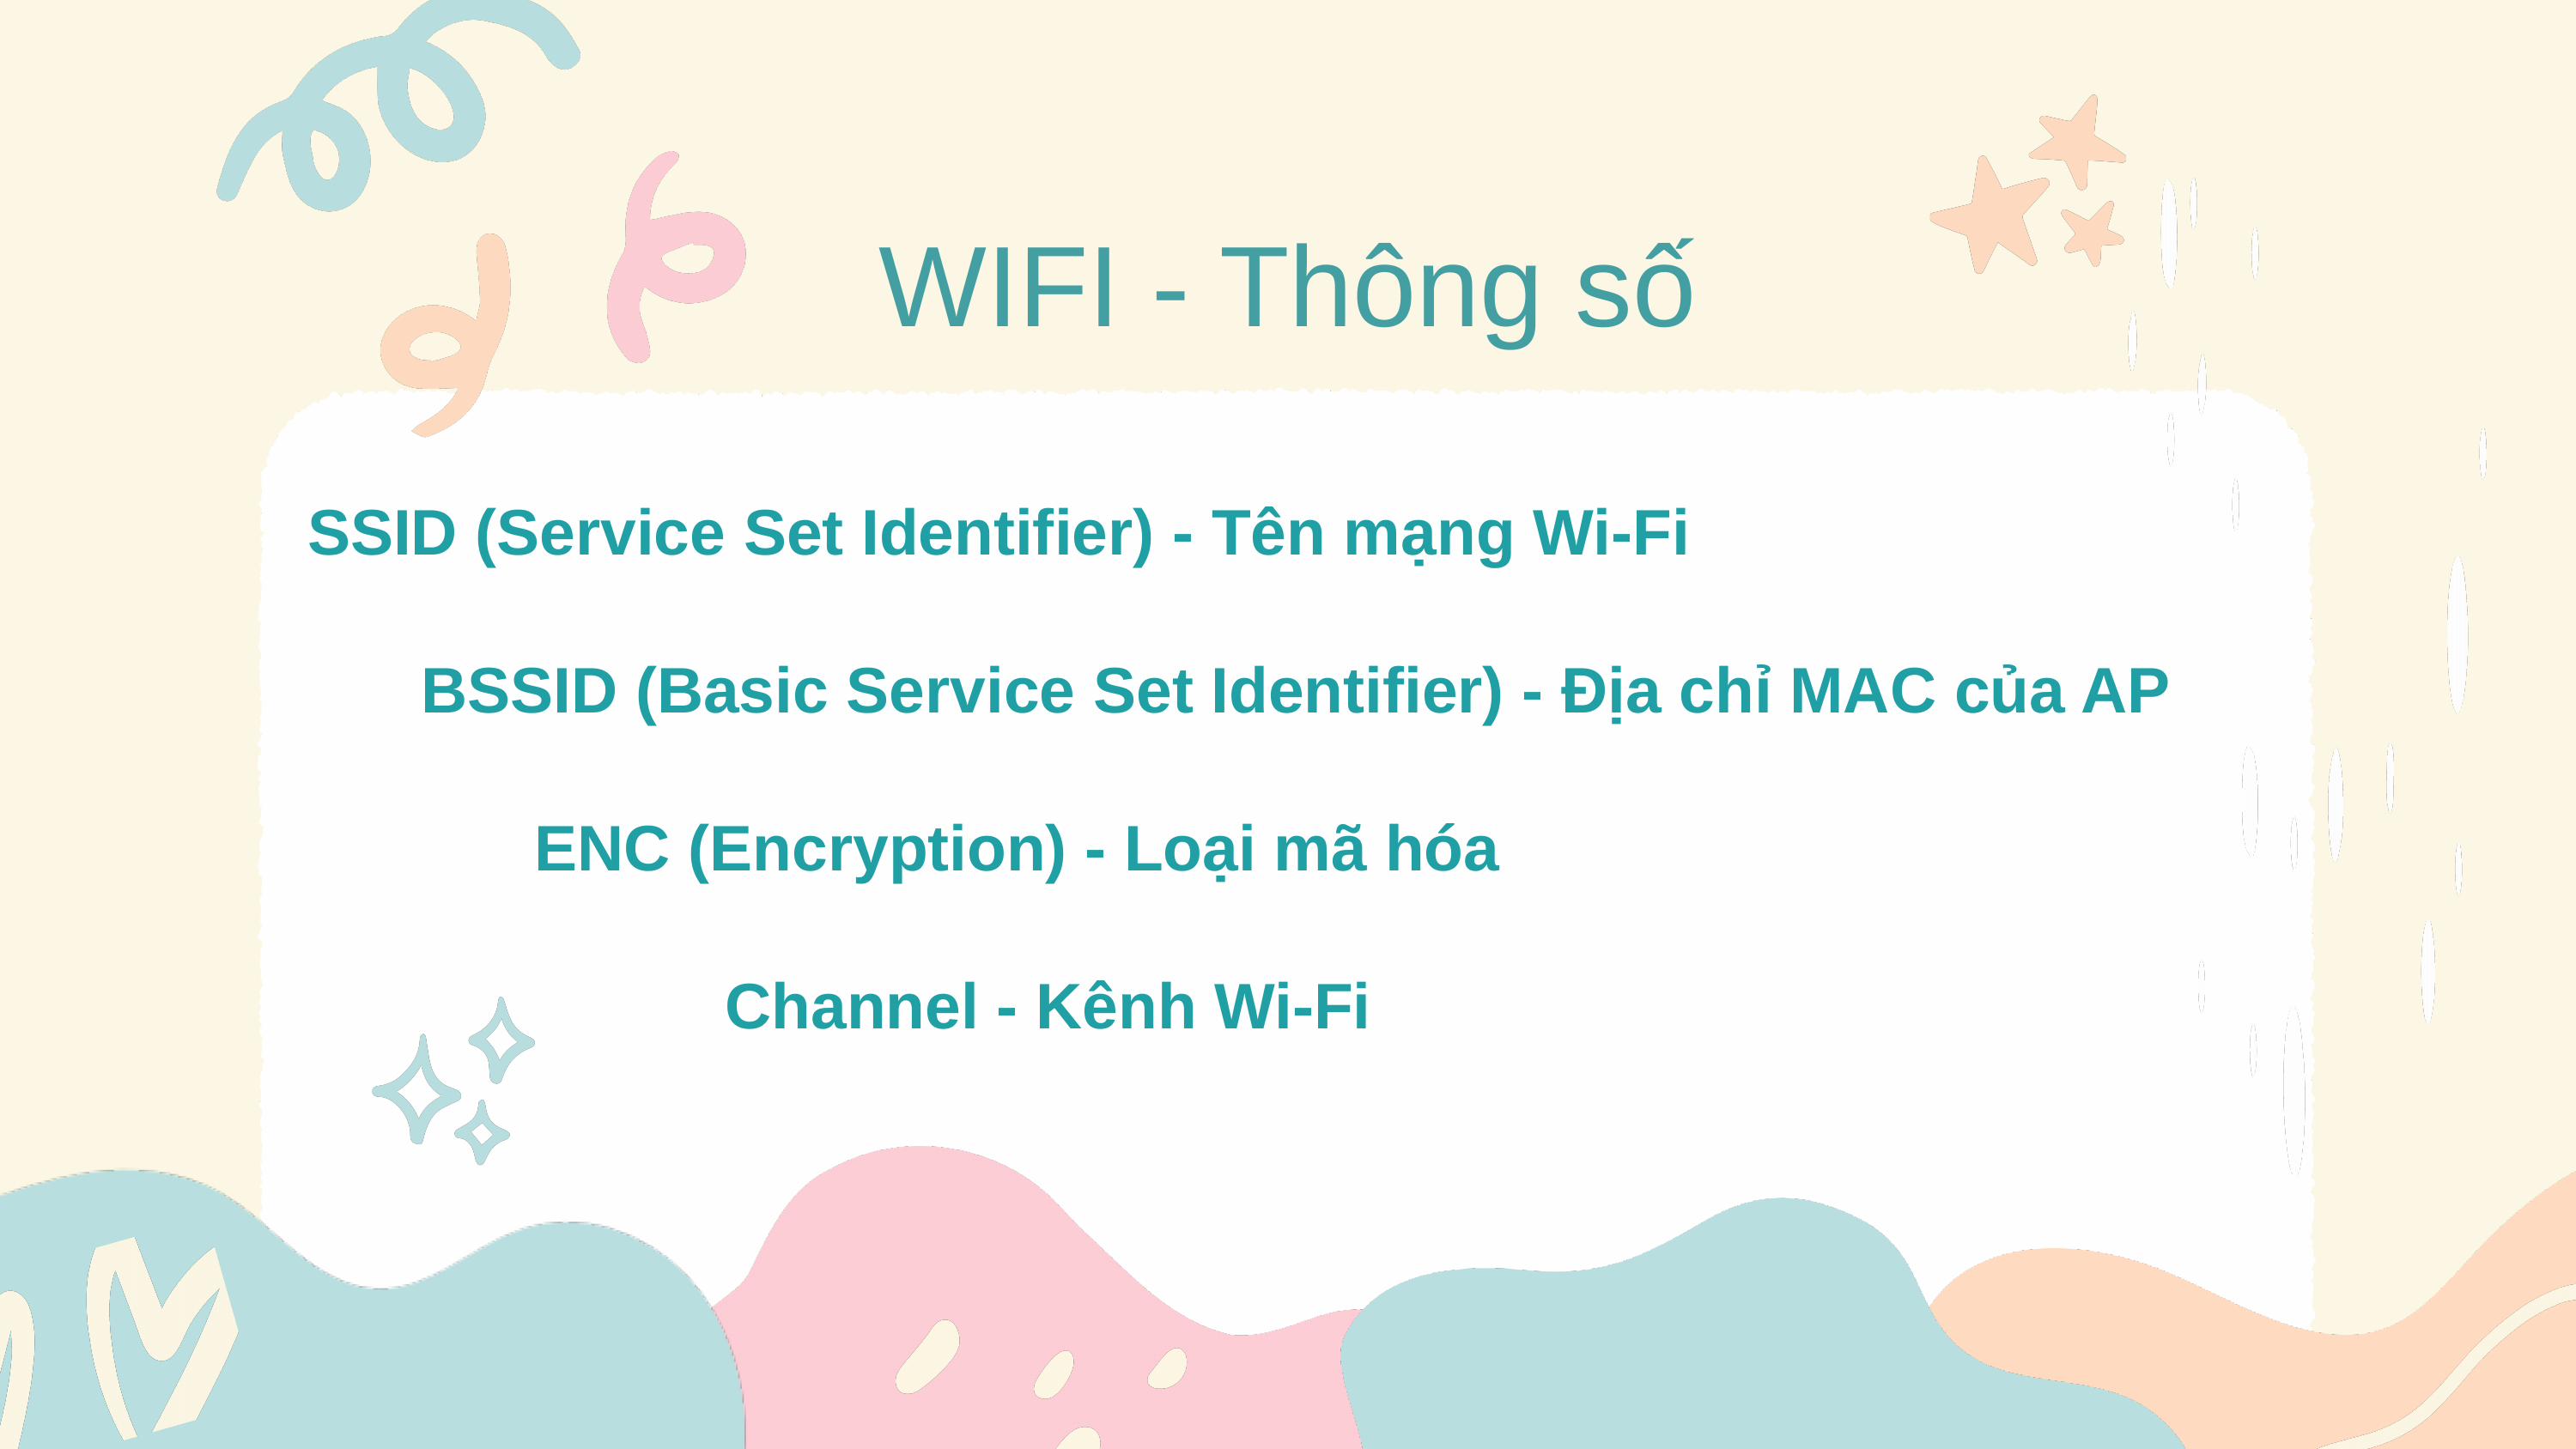

WIFI - Thông số

SSID (Service Set Identifier) - Tên mạng Wi-Fi

BSSID (Basic Service Set Identifier) - Địa chỉ MAC của AP
ENC (Encryption) - Loại mã hóa
Channel - Kênh Wi-Fi